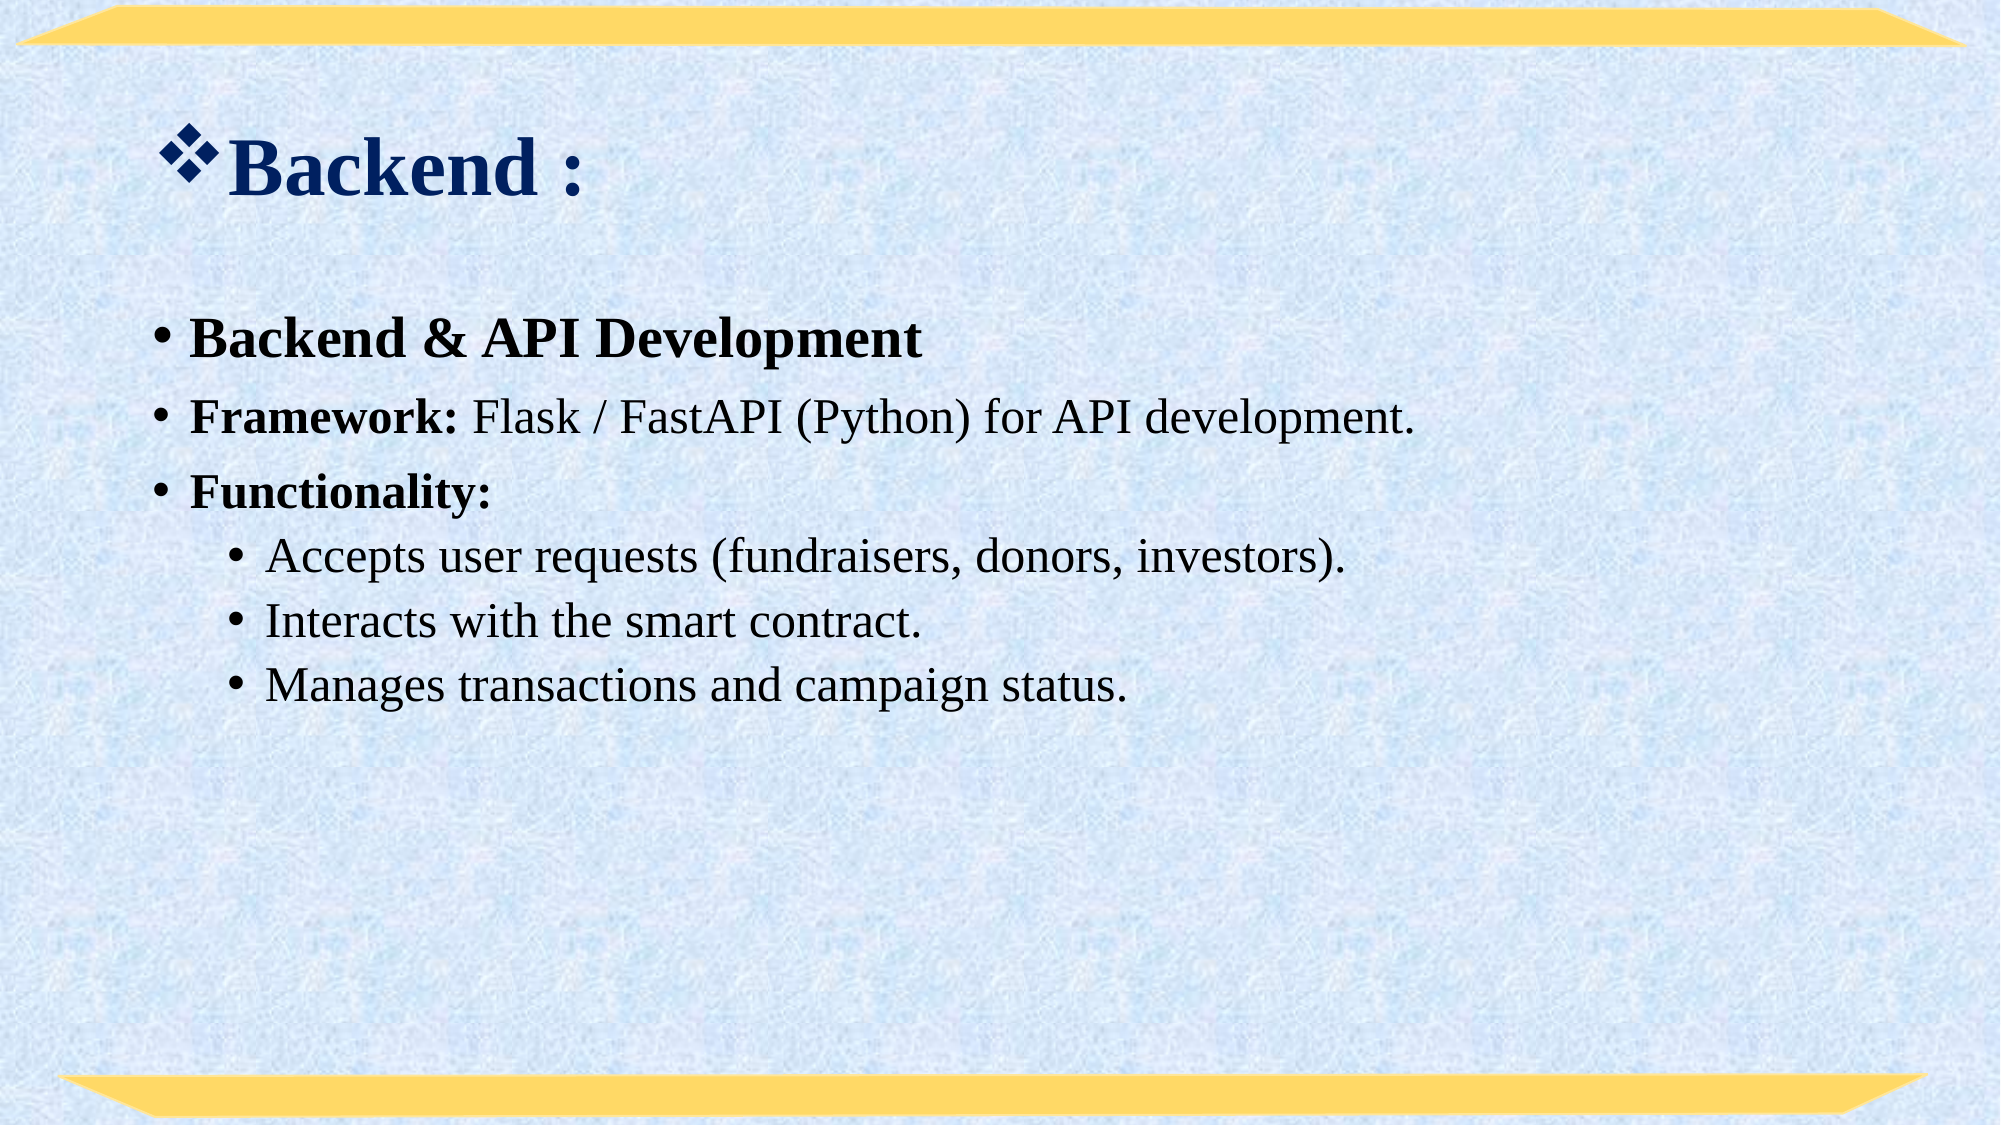

# Backend :
Backend & API Development
Framework: Flask / FastAPI (Python) for API development.
Functionality:
Accepts user requests (fundraisers, donors, investors).
Interacts with the smart contract.
Manages transactions and campaign status.